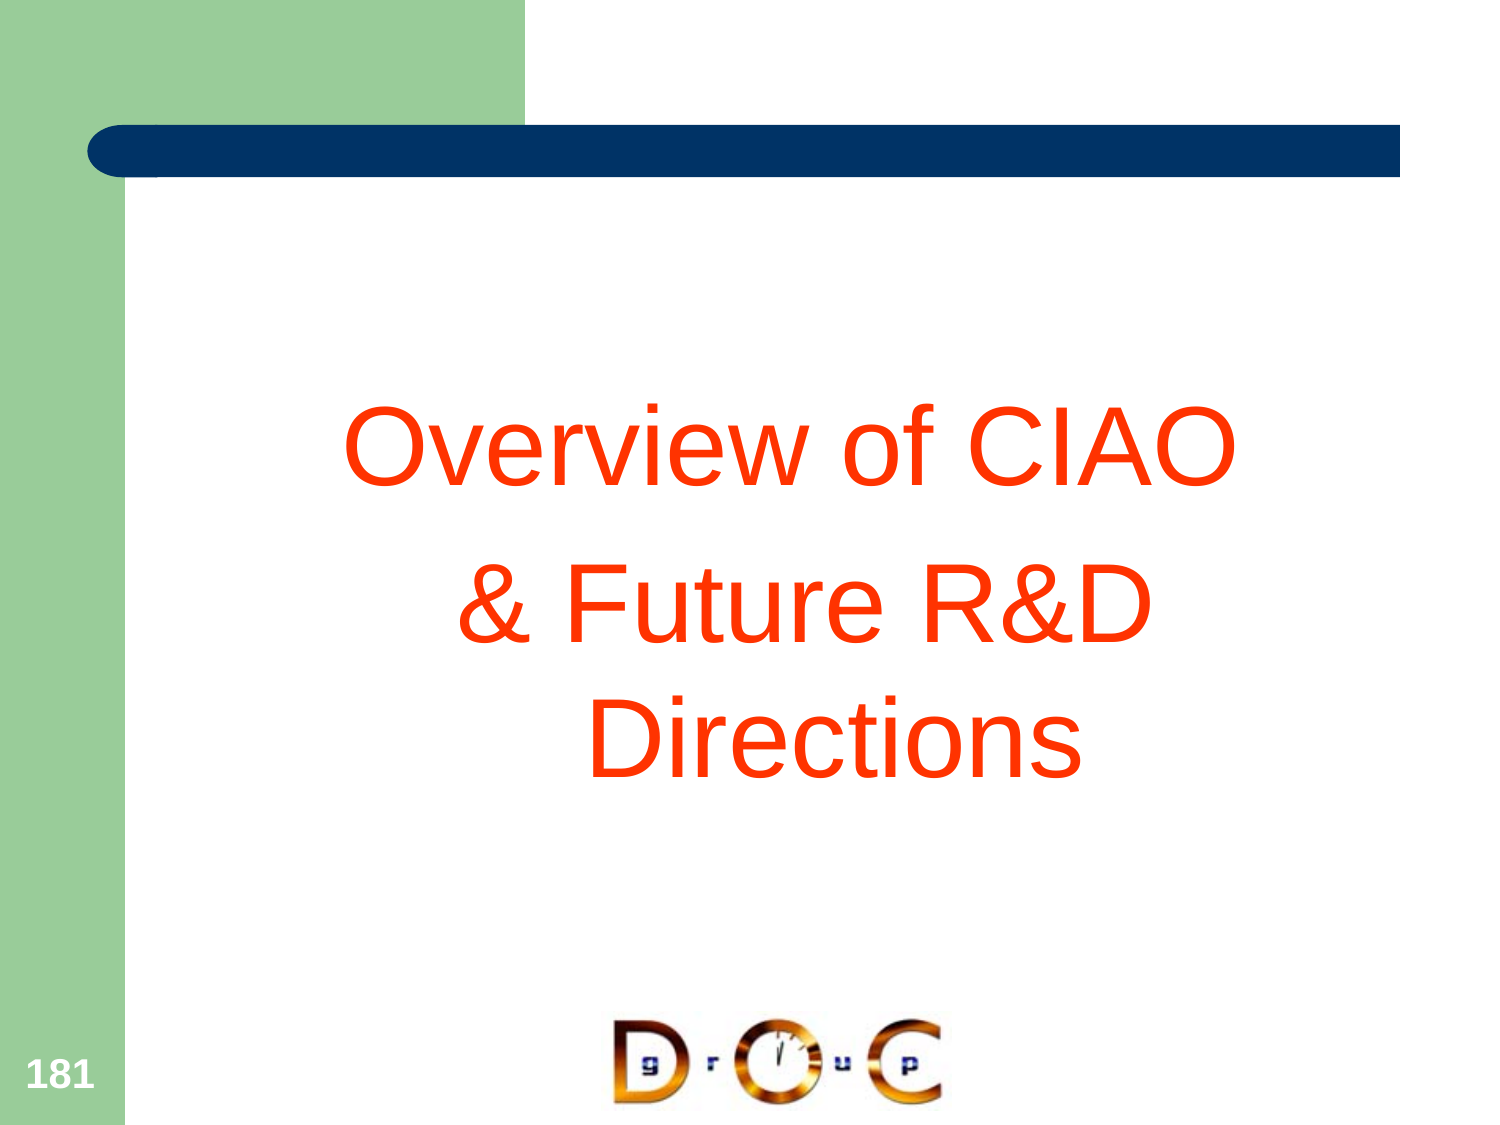

Overview of CIAO
& Future R&D Directions

181